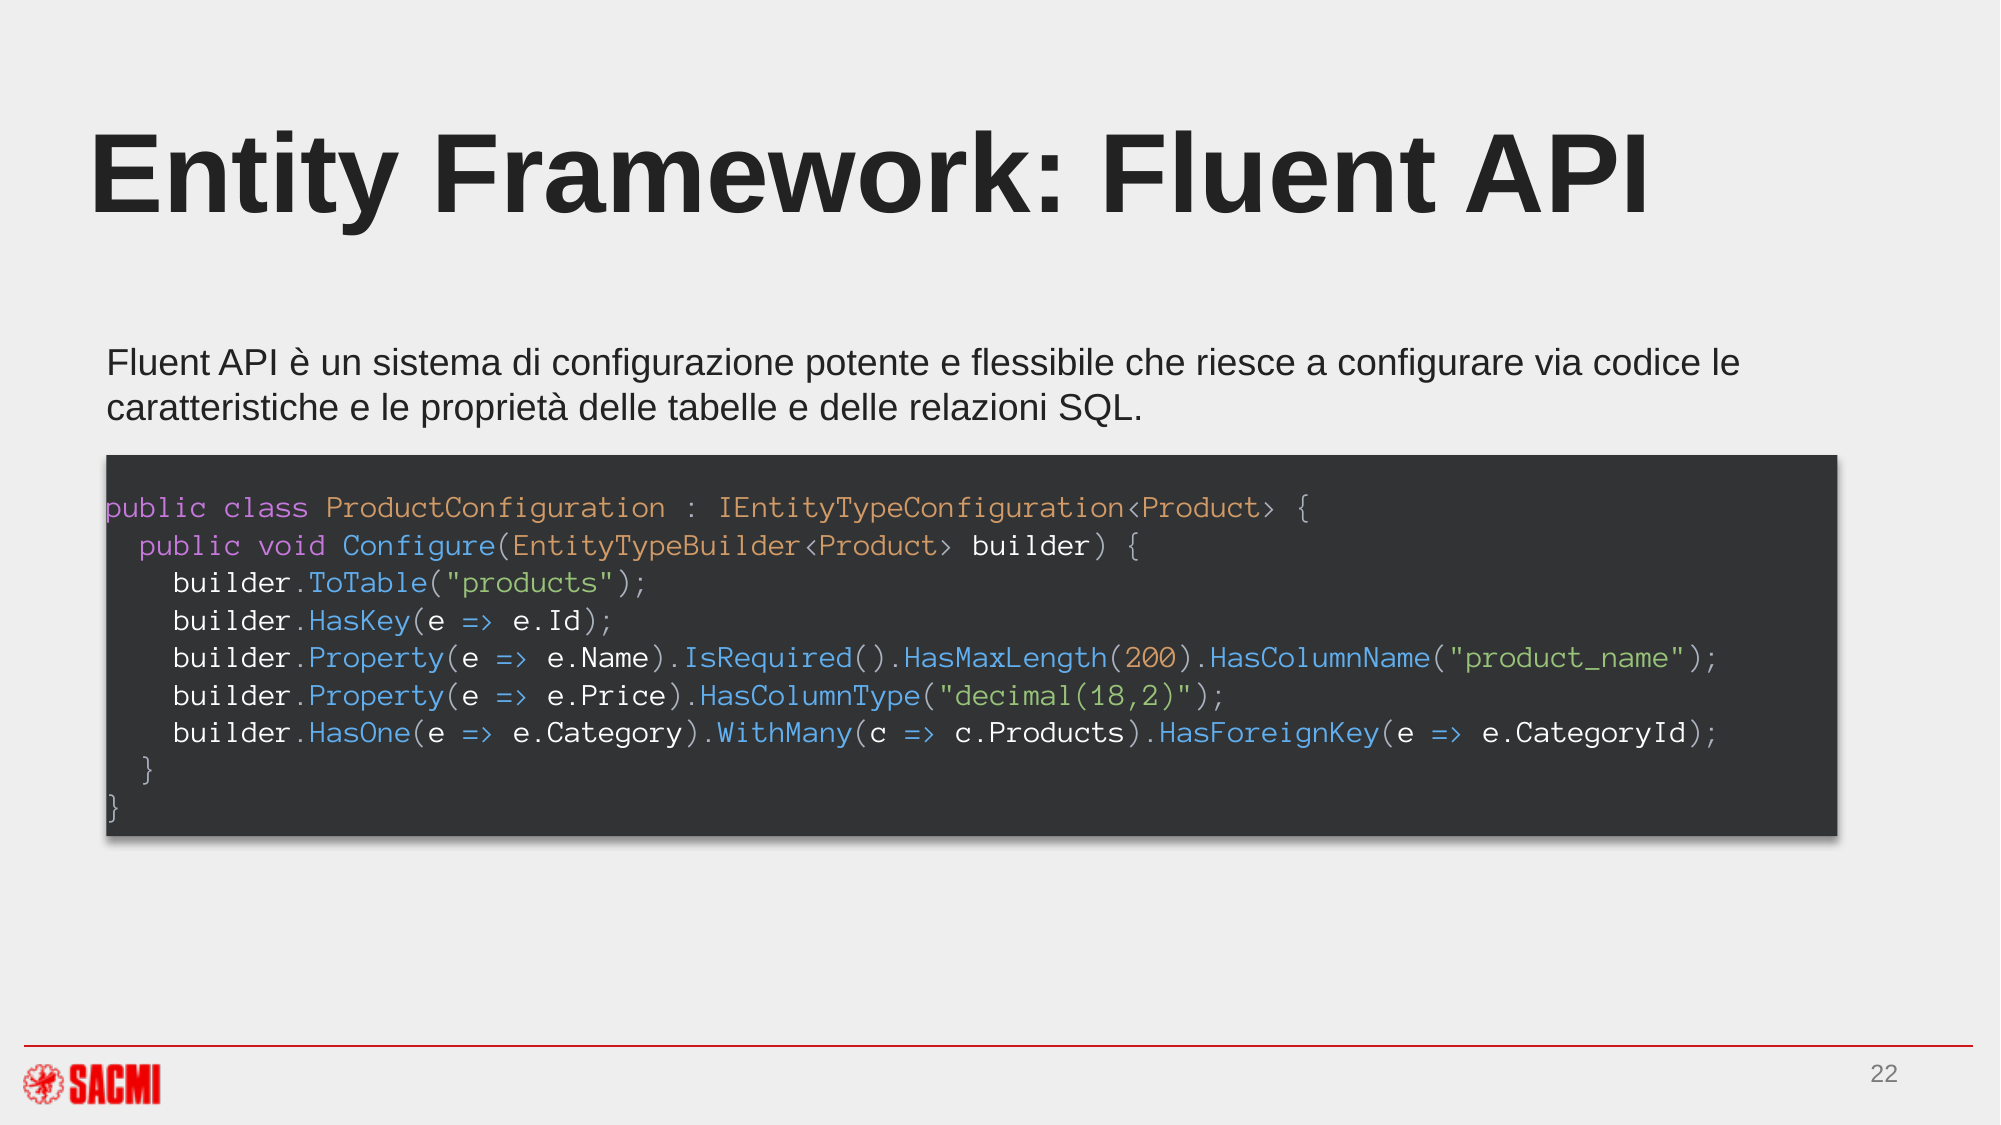

# Entity Framework: Fluent API

Fluent API è un sistema di configurazione potente e flessibile che riesce a configurare via codice le caratteristiche e le proprietà delle tabelle e delle relazioni SQL.
public class ProductConfiguration : IEntityTypeConfiguration<Product> {
  public void Configure(EntityTypeBuilder<Product> builder) {
    builder.ToTable("products");
    builder.HasKey(e => e.Id);
    builder.Property(e => e.Name).IsRequired().HasMaxLength(200).HasColumnName("product_name");
    builder.Property(e => e.Price).HasColumnType("decimal(18,2)");
    builder.HasOne(e => e.Category).WithMany(c => c.Products).HasForeignKey(e => e.CategoryId);
  }
}

22